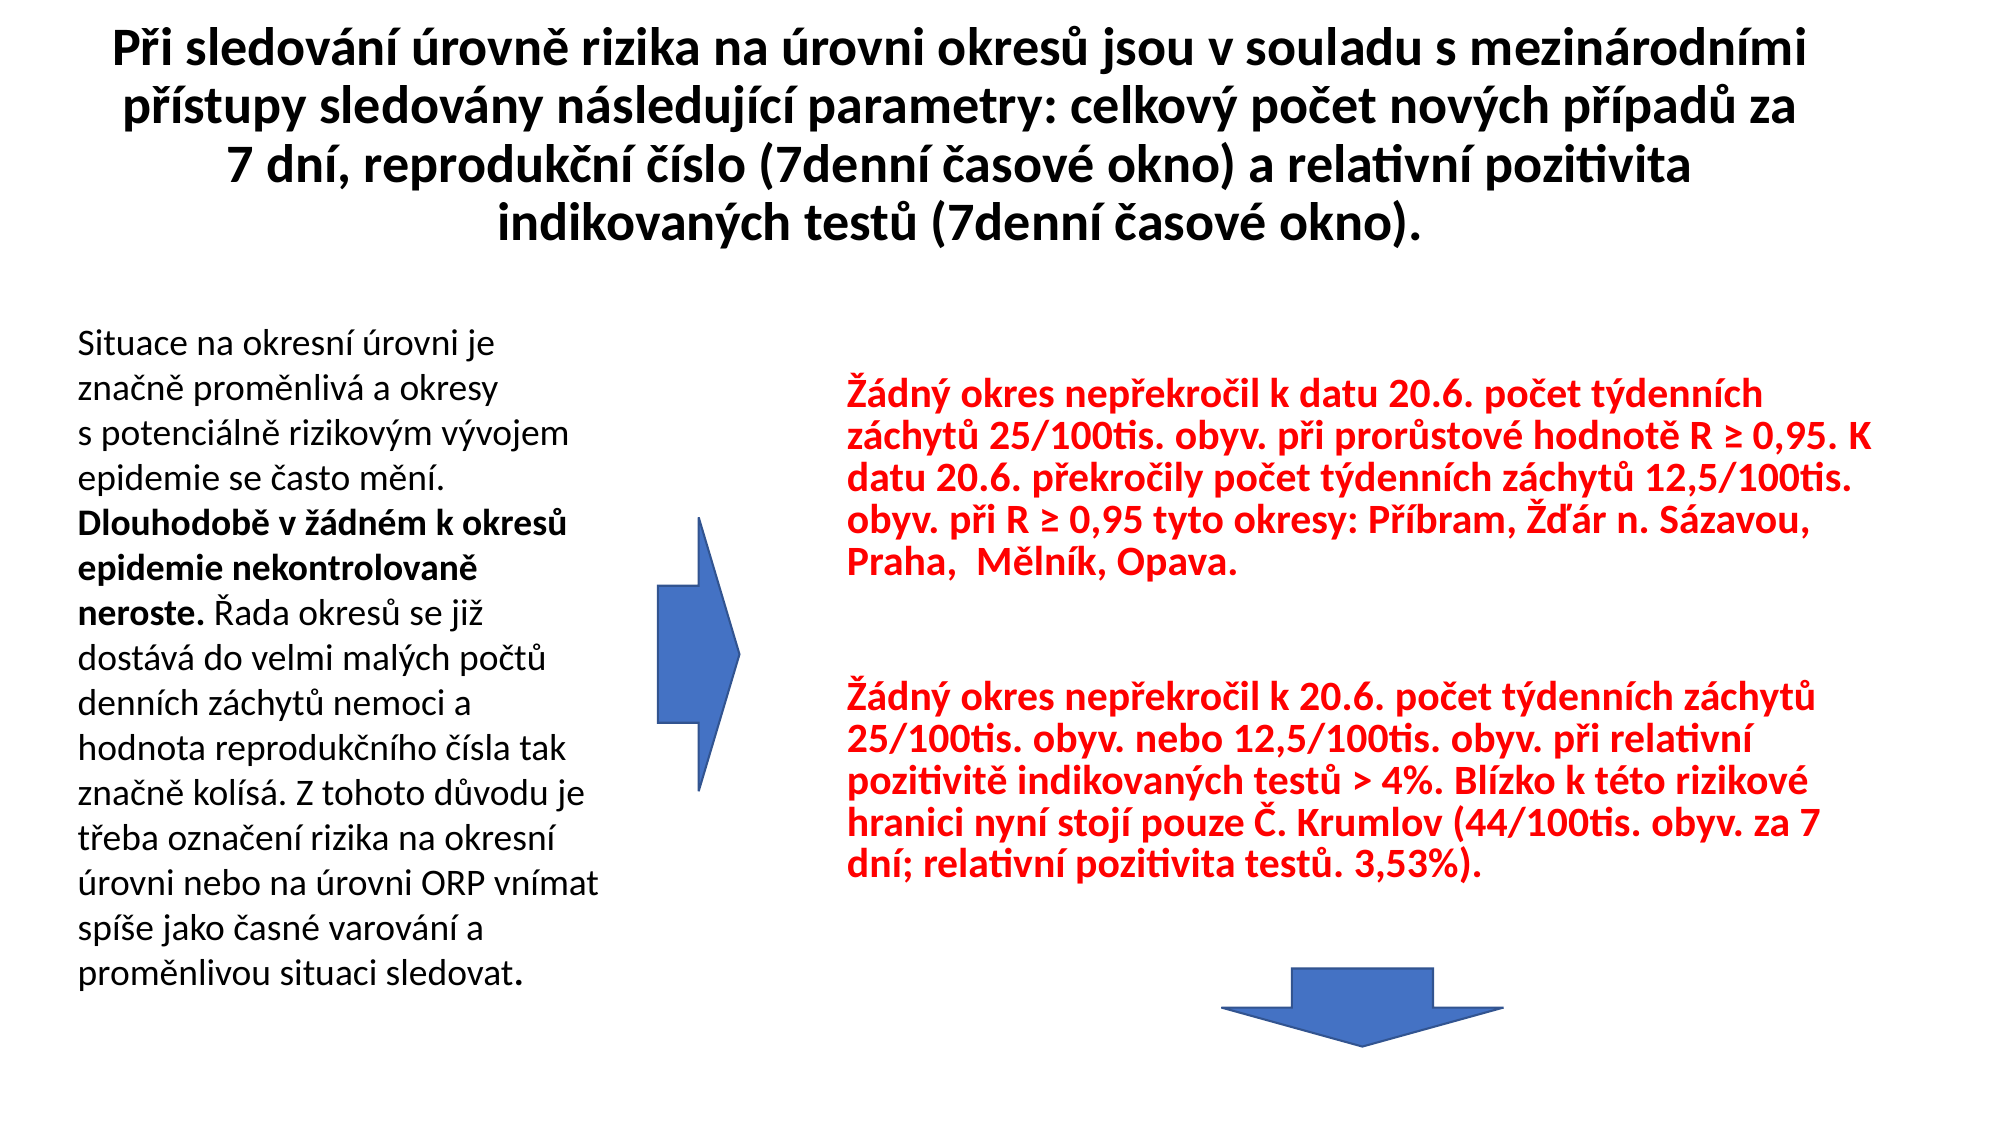

Při sledování úrovně rizika na úrovni okresů jsou v souladu s mezinárodními přístupy sledovány následující parametry: celkový počet nových případů za 7 dní, reprodukční číslo (7denní časové okno) a relativní pozitivita indikovaných testů (7denní časové okno).
Situace na okresní úrovni je značně proměnlivá a okresy
s potenciálně rizikovým vývojem epidemie se často mění. Dlouhodobě v žádném k okresů epidemie nekontrolovaně neroste. Řada okresů se již dostává do velmi malých počtů denních záchytů nemoci a hodnota reprodukčního čísla tak značně kolísá. Z tohoto důvodu je třeba označení rizika na okresní úrovni nebo na úrovni ORP vnímat spíše jako časné varování a proměnlivou situaci sledovat.
| Žádný okres nepřekročil k datu 20.6. počet týdenních záchytů 25/100tis. obyv. při prorůstové hodnotě R ≥ 0,95. K datu 20.6. překročily počet týdenních záchytů 12,5/100tis. obyv. při R ≥ 0,95 tyto okresy: Příbram, Žďár n. Sázavou, Praha, Mělník, Opava. |
| --- |

| Žádný okres nepřekročil k 20.6. počet týdenních záchytů 25/100tis. obyv. nebo 12,5/100tis. obyv. při relativní pozitivitě indikovaných testů > 4%. Blízko k této rizikové hranici nyní stojí pouze Č. Krumlov (44/100tis. obyv. za 7 dní; relativní pozitivita testů. 3,53%). |
| --- |